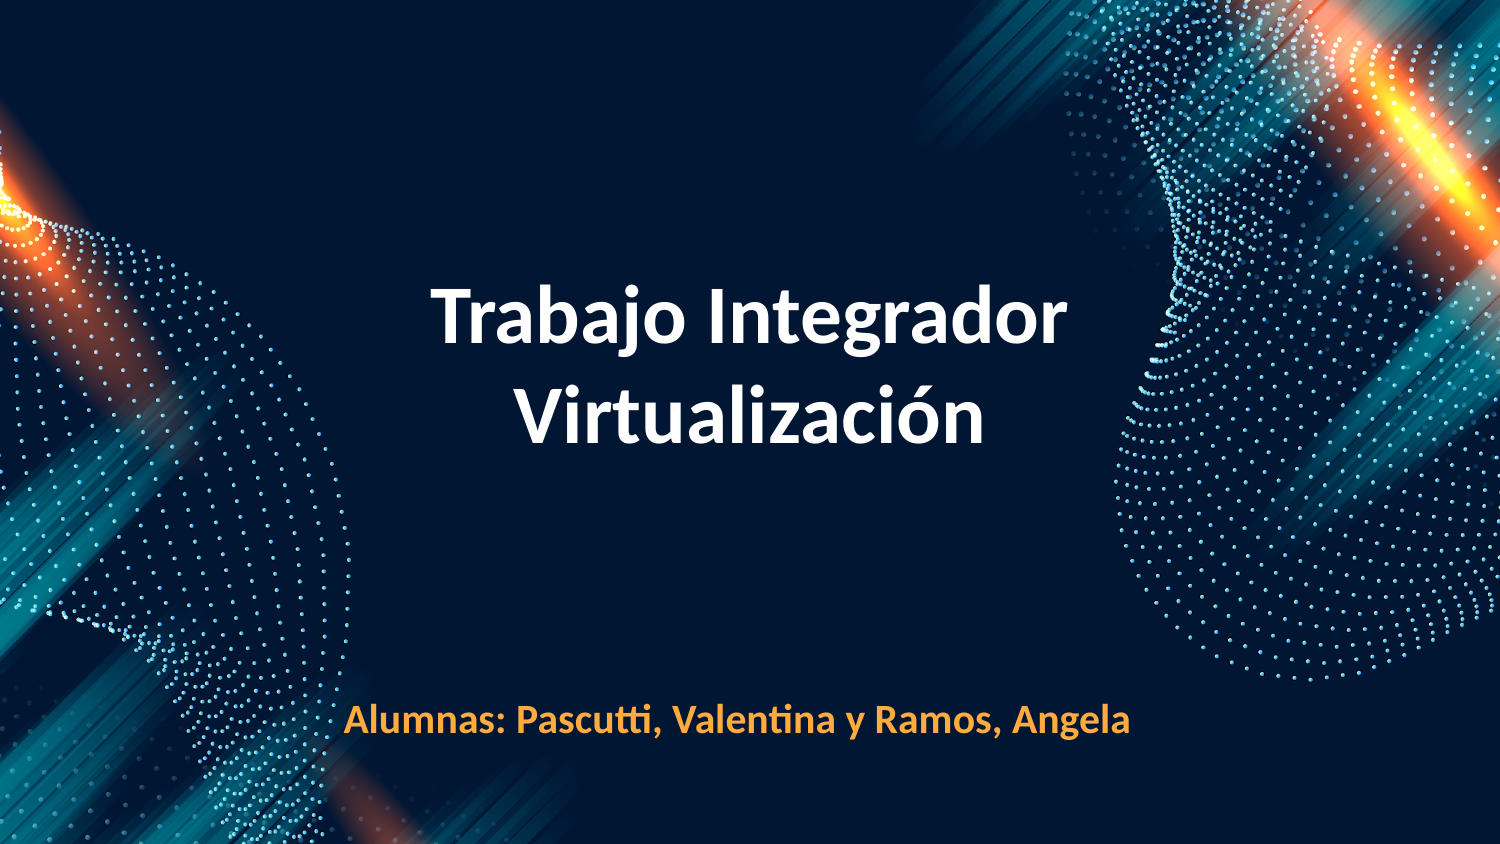

Trabajo Integrador
Virtualización
Alumnas: Pascutti, Valentina y Ramos, Angela